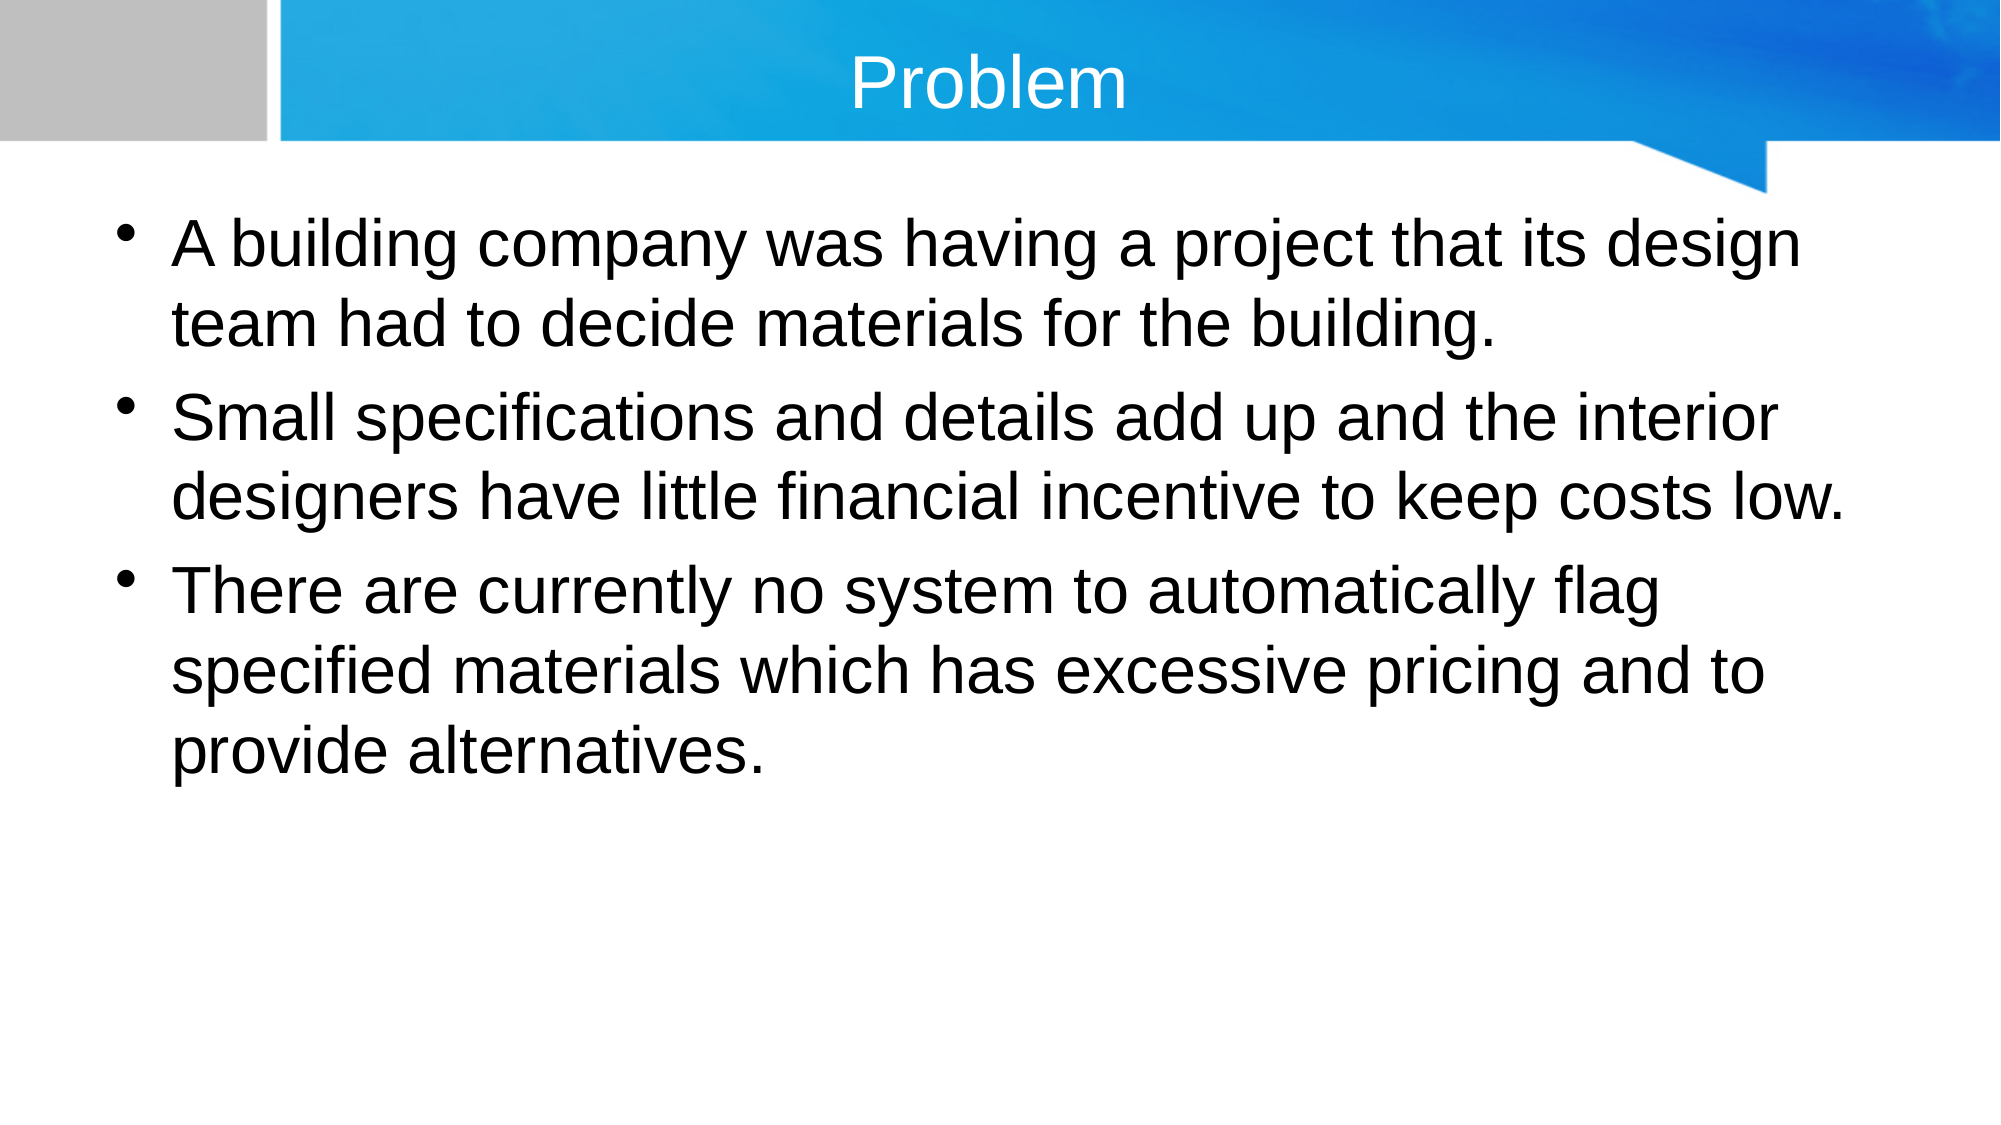

# Problem
A building company was having a project that its design team had to decide materials for the building.
Small specifications and details add up and the interior designers have little financial incentive to keep costs low.
There are currently no system to automatically flag specified materials which has excessive pricing and to provide alternatives.